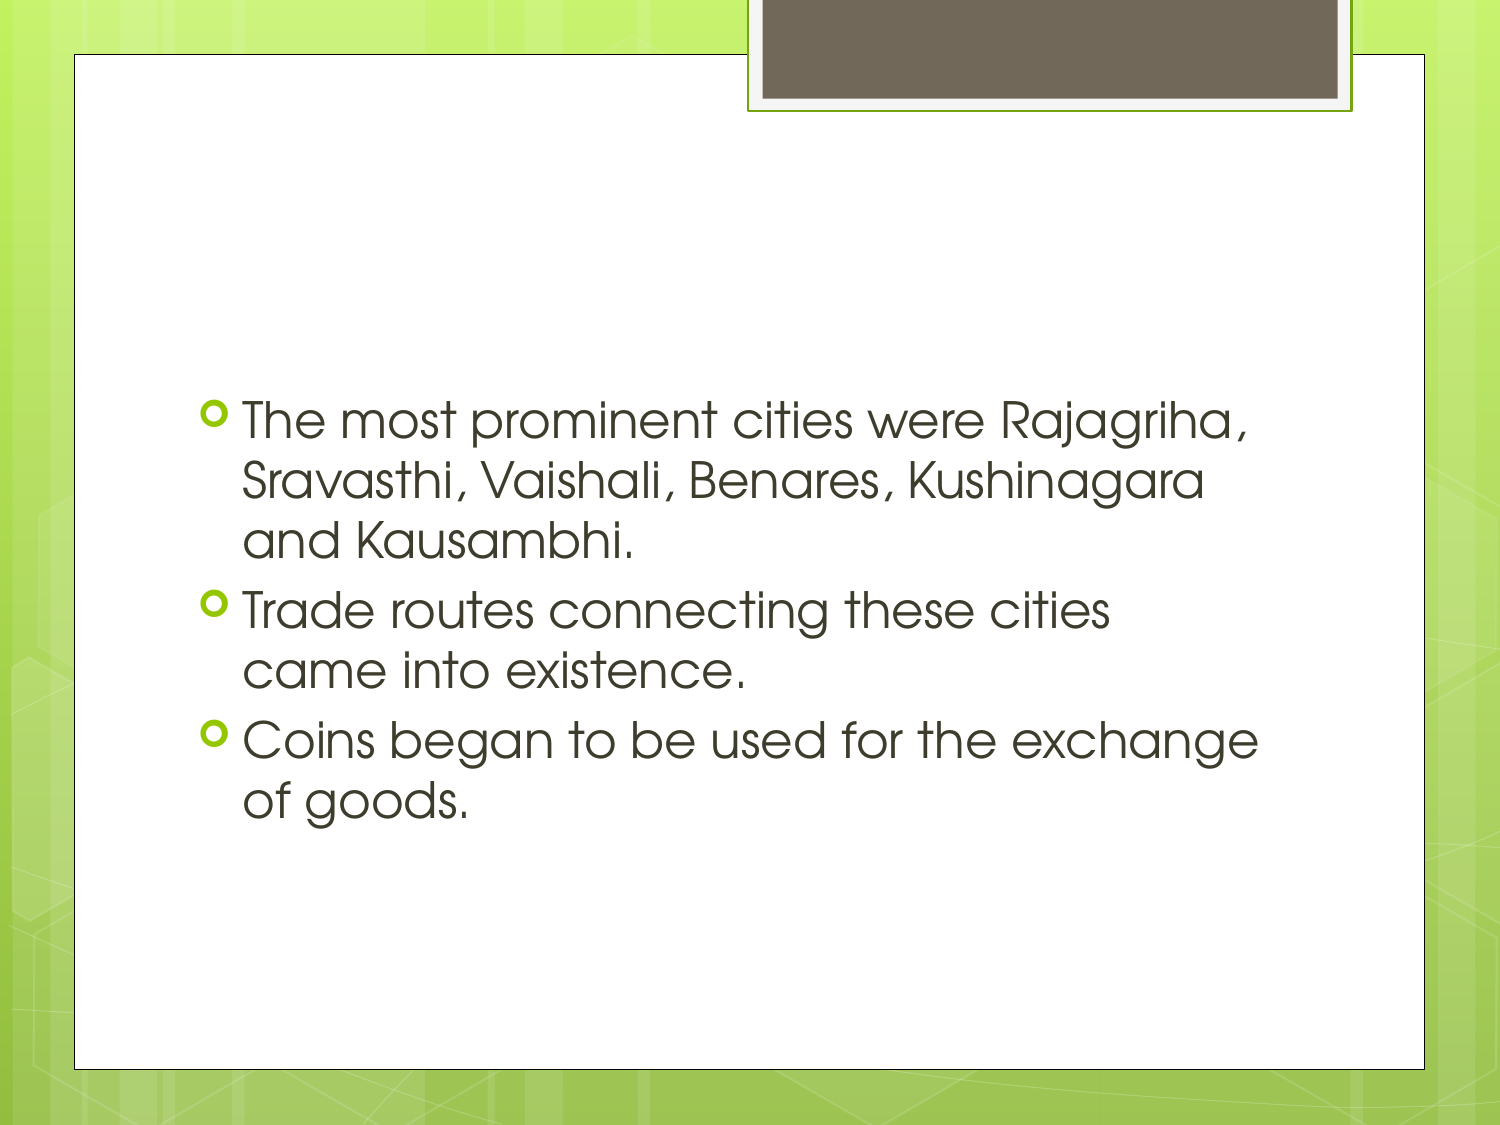

#
The most prominent cities were Rajagriha, Sravasthi, Vaishali, Benares, Kushinagara and Kausambhi.
Trade routes connecting these cities came into existence.
Coins began to be used for the exchange of goods.